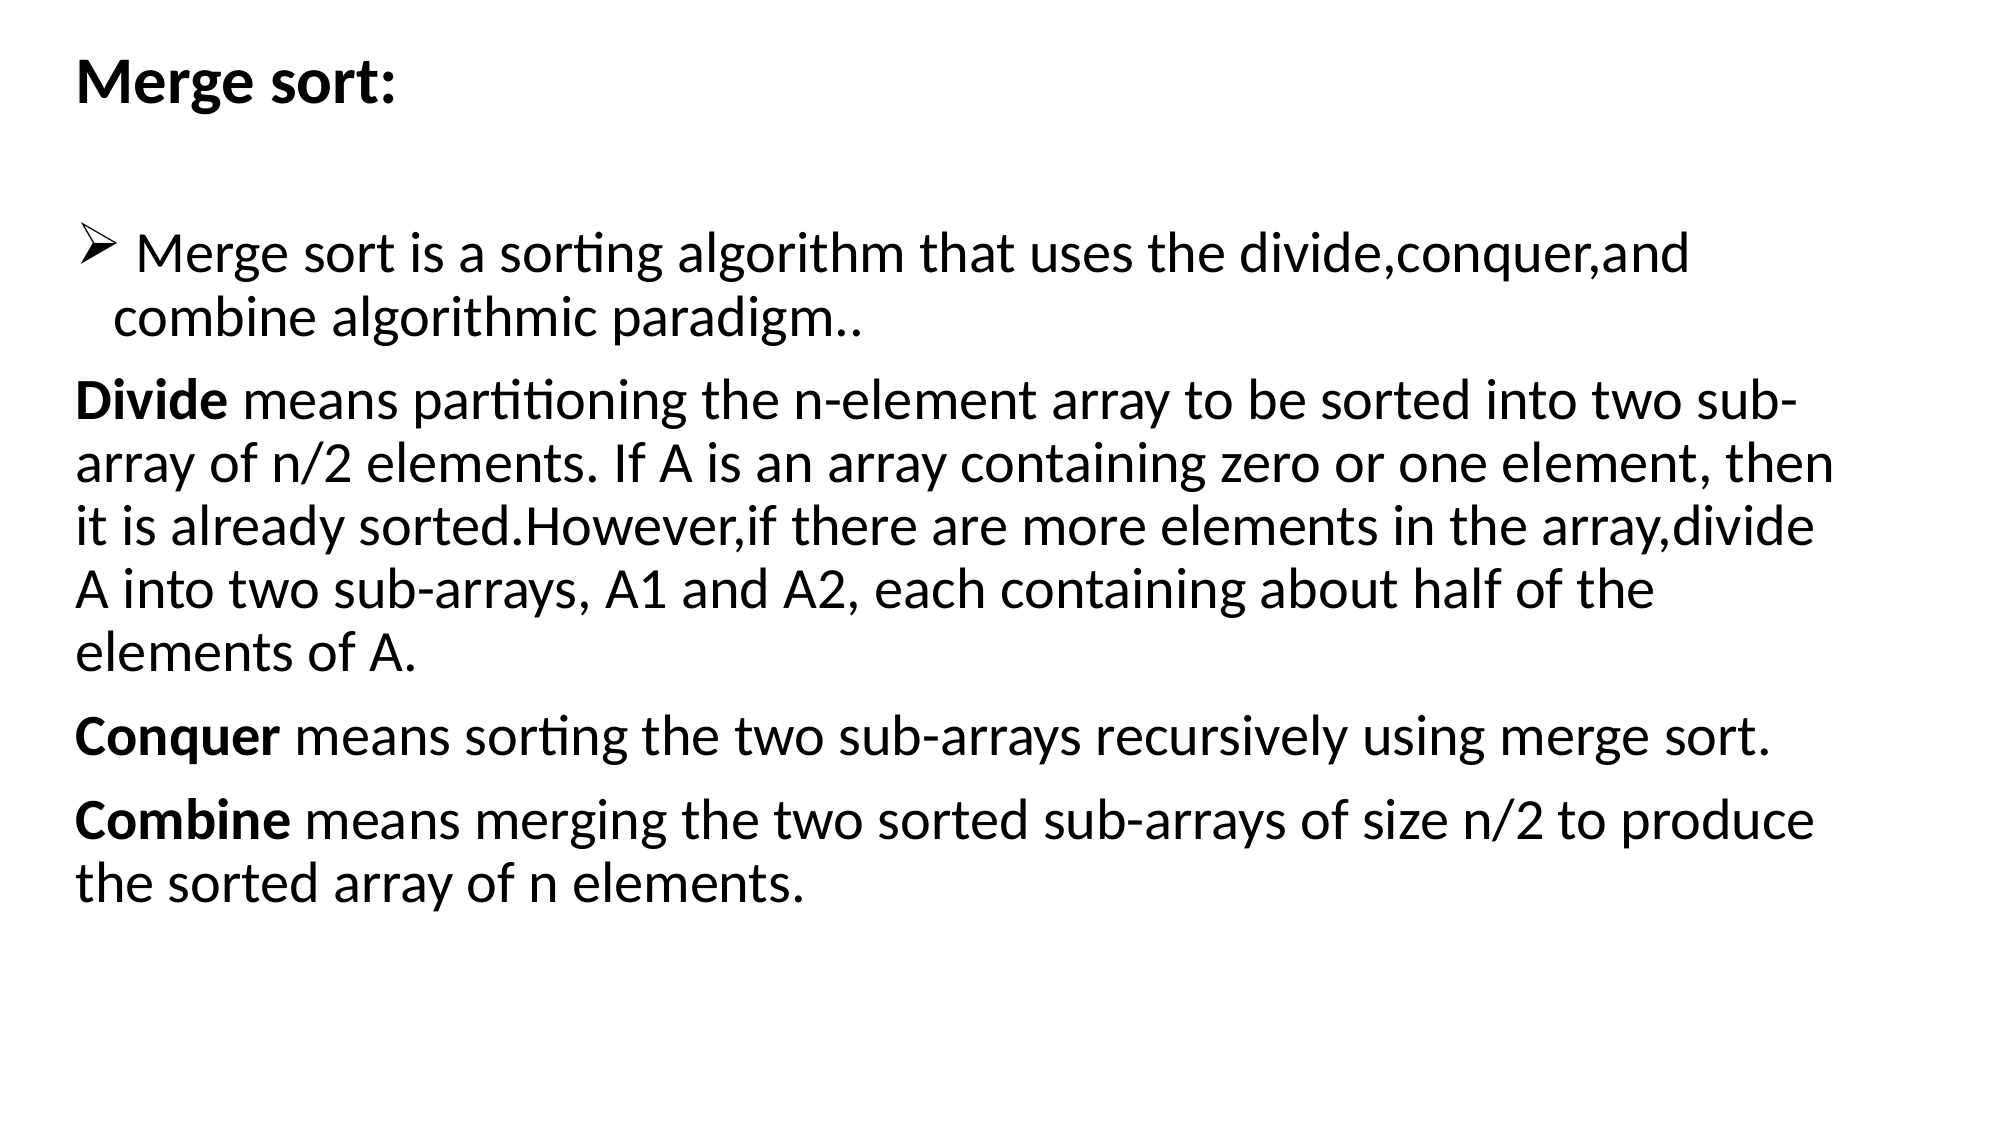

Merge sort:

 Merge sort is a sorting algorithm that uses the divide,conquer,and combine algorithmic paradigm..
Divide means partitioning the n-element array to be sorted into two sub-array of n/2 elements. If A is an array containing zero or one element, then it is already sorted.However,if there are more elements in the array,divide A into two sub-arrays, A1 and A2, each containing about half of the elements of A.
Conquer means sorting the two sub-arrays recursively using merge sort.
Combine means merging the two sorted sub-arrays of size n/2 to produce the sorted array of n elements.